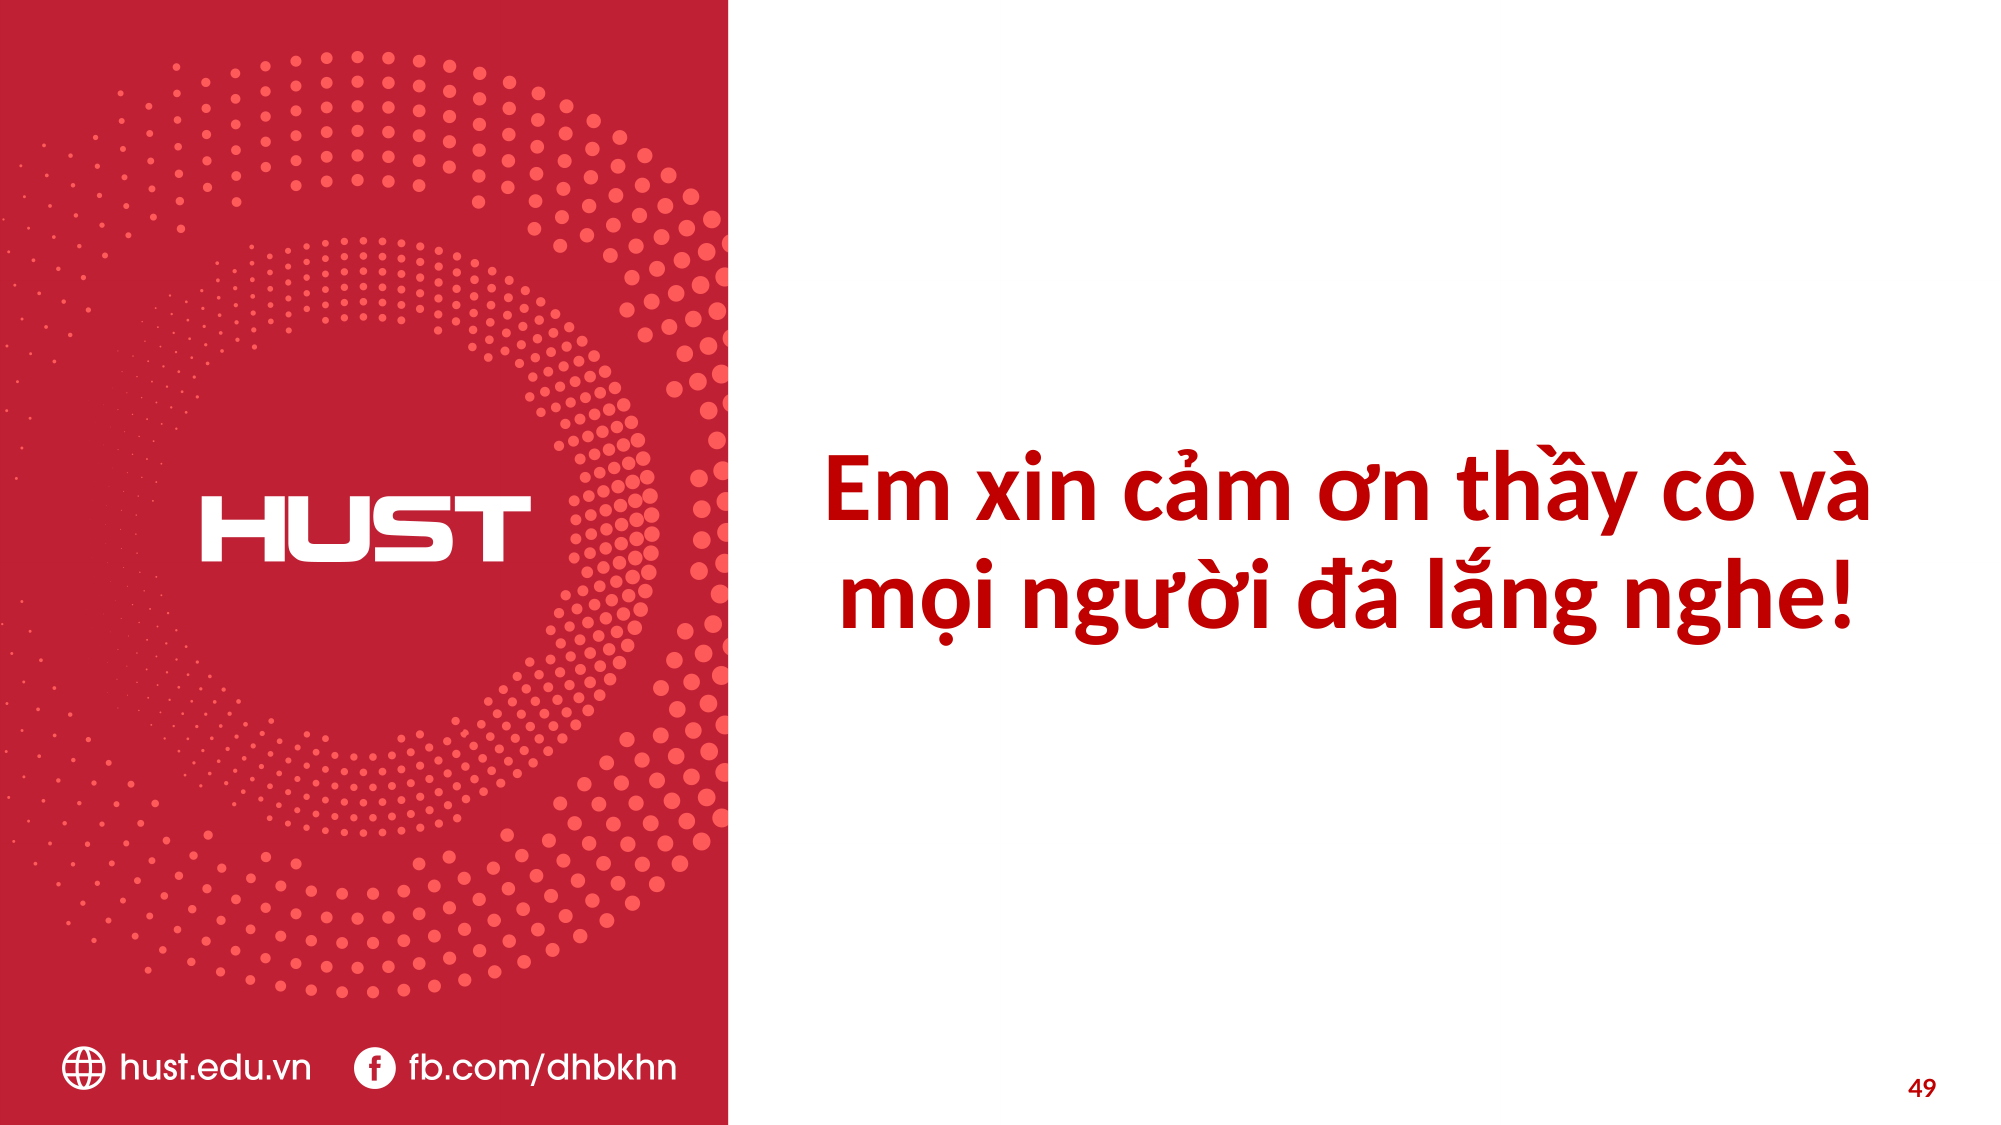

Em xin cảm ơn thầy cô và mọi người đã lắng nghe!
49